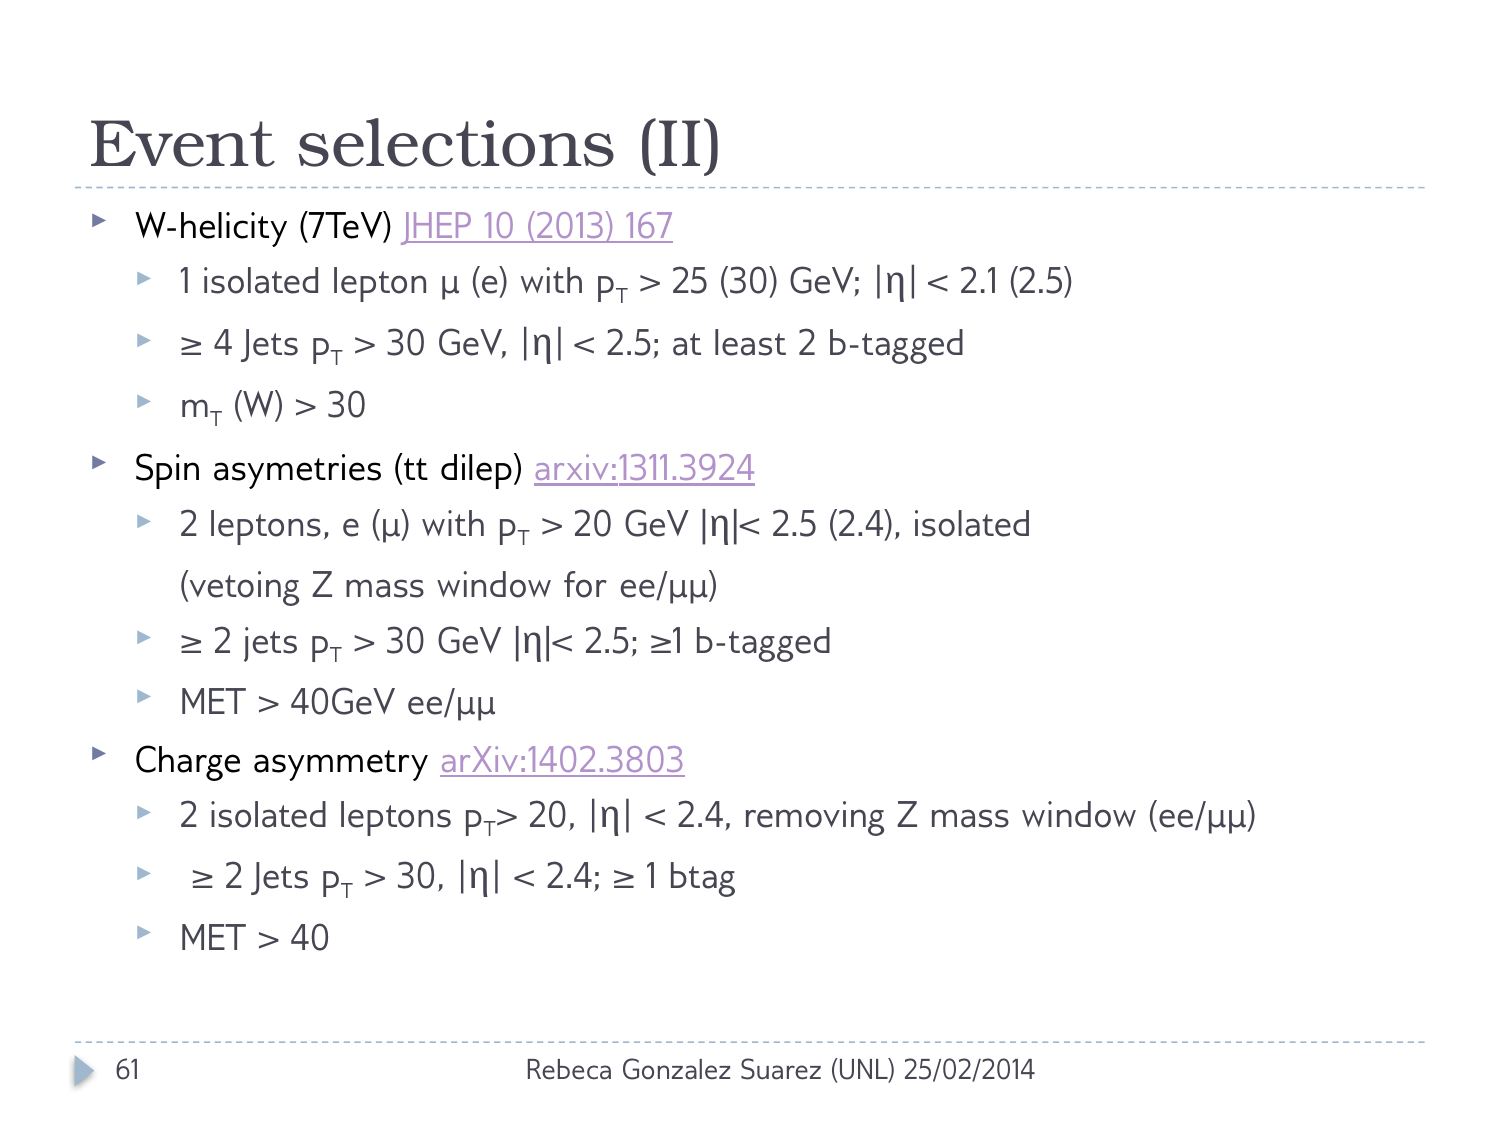

# Event selections (II)
W-helicity (7TeV) JHEP 10 (2013) 167
1 isolated lepton µ (e) with pT > 25 (30) GeV; |η| < 2.1 (2.5)
≥ 4 Jets pT > 30 GeV, |η| < 2.5; at least 2 b-tagged
mT (W) > 30
Spin asymetries (tt dilep) arxiv:1311.3924
2 leptons, e (µ) with pT > 20 GeV |η|< 2.5 (2.4), isolated
	(vetoing Z mass window for ee/µµ)
≥ 2 jets pT > 30 GeV |η|< 2.5; ≥1 b-tagged
MET > 40GeV ee/µµ
Charge asymmetry arXiv:1402.3803
2 isolated leptons pT> 20, |η| < 2.4, removing Z mass window (ee/µµ)
 ≥ 2 Jets pT > 30, |η| < 2.4; ≥ 1 btag
MET > 40
61
Rebeca Gonzalez Suarez (UNL) 25/02/2014